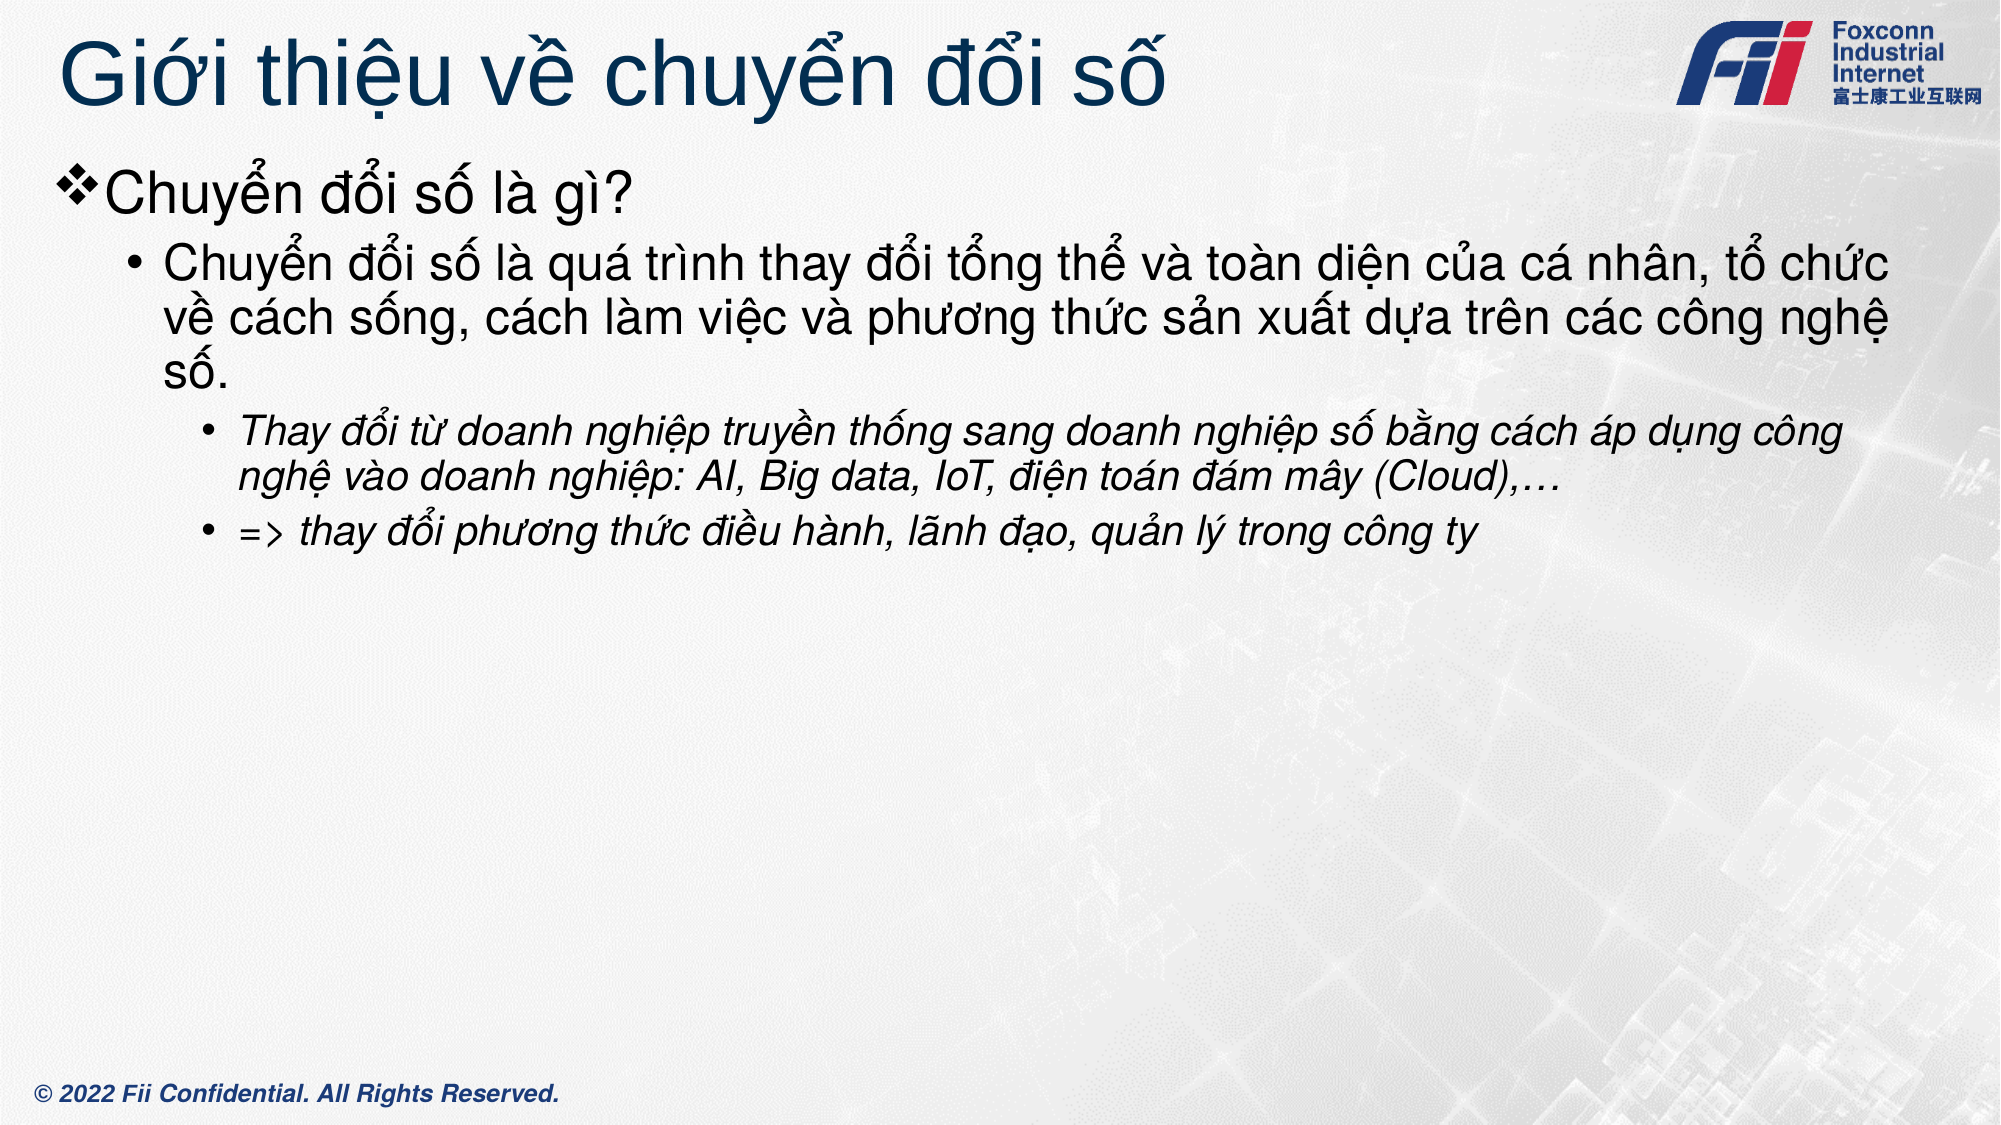

# Giới thiệu về chuyển đổi số
Chuyển đổi số là gì?
Chuyển đổi số là quá trình thay đổi tổng thể và toàn diện của cá nhân, tổ chức về cách sống, cách làm việc và phương thức sản xuất dựa trên các công nghệ số.
Thay đổi từ doanh nghiệp truyền thống sang doanh nghiệp số bằng cách áp dụng công nghệ vào doanh nghiệp: AI, Big data, IoT, điện toán đám mây (Cloud),…
=> thay đổi phương thức điều hành, lãnh đạo, quản lý trong công ty